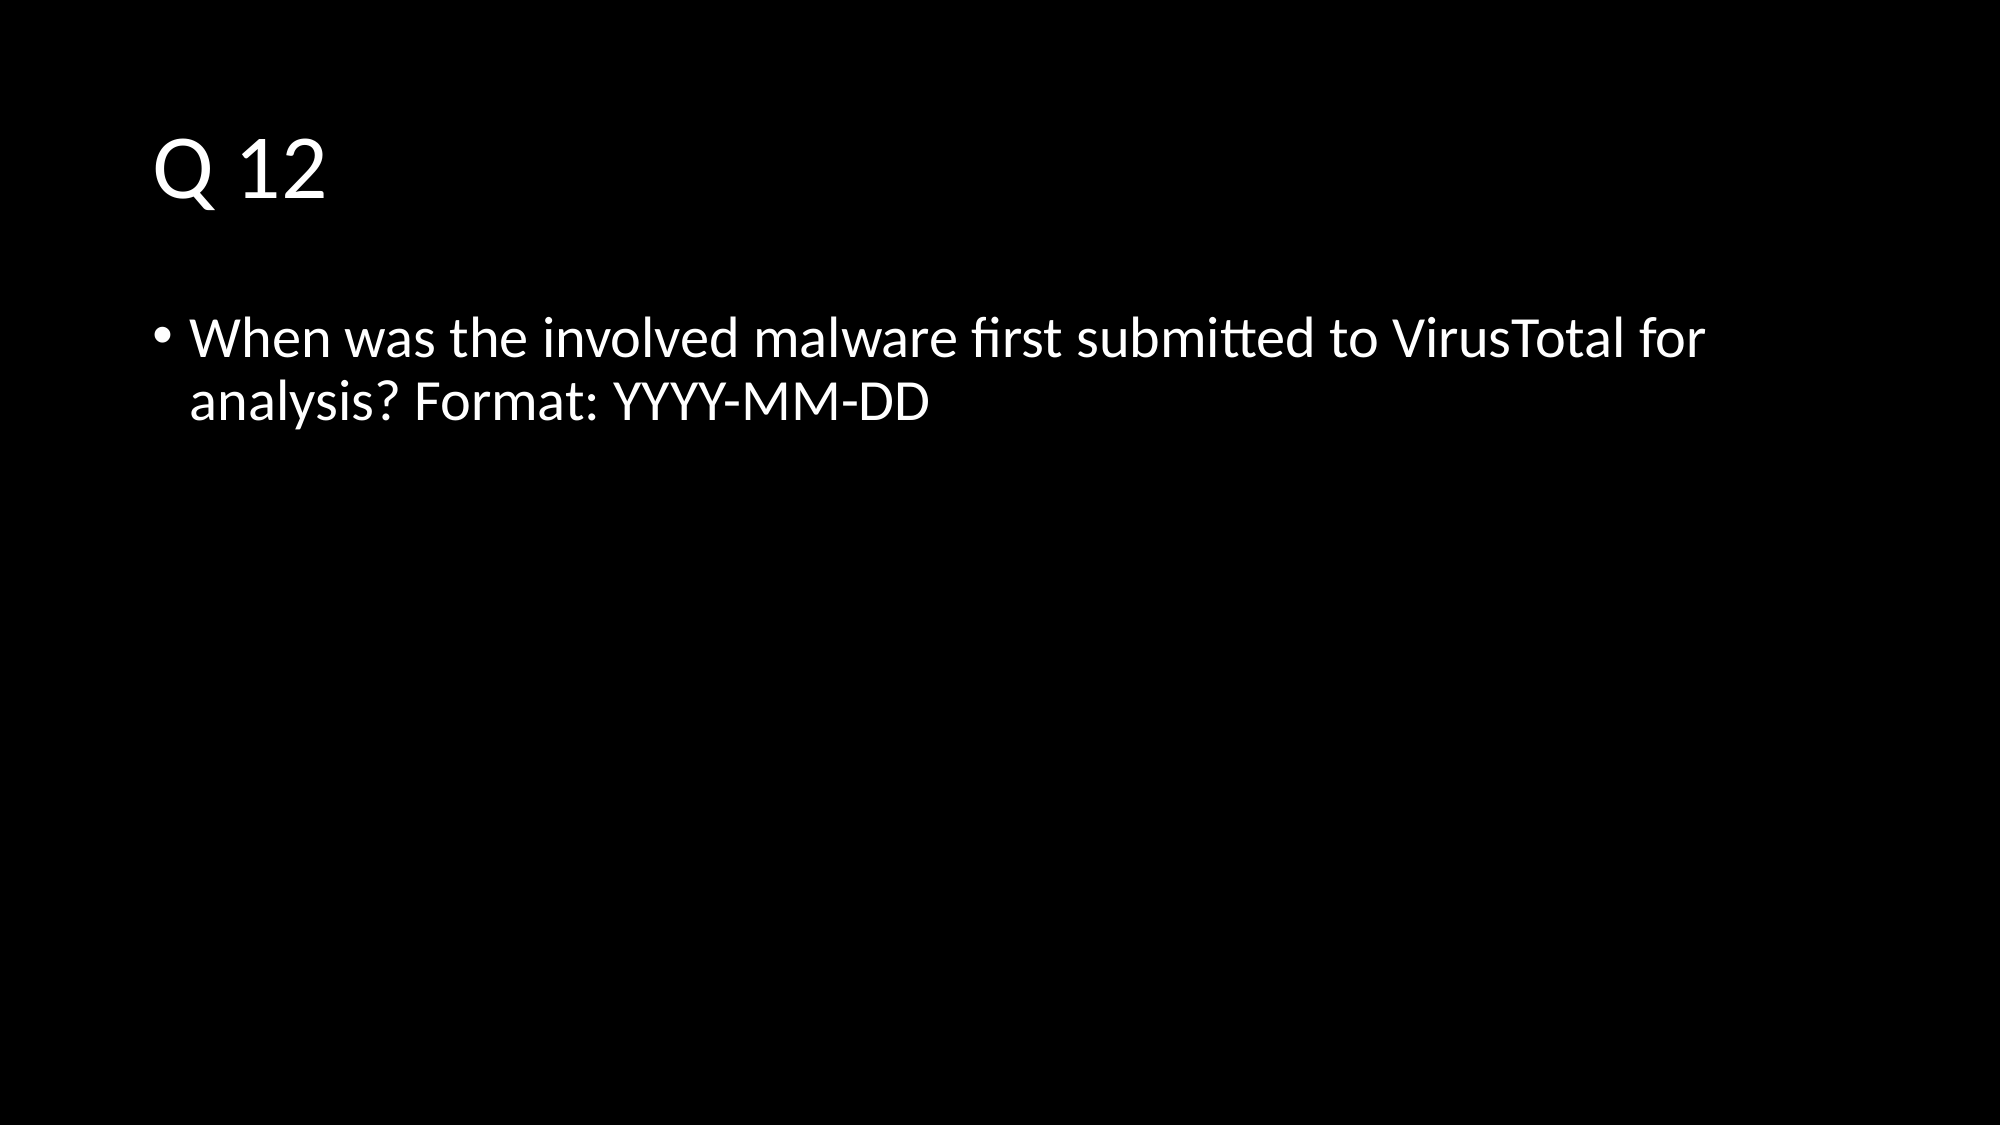

# Q 12
When was the involved malware first submitted to VirusTotal for analysis? Format: YYYY-MM-DD